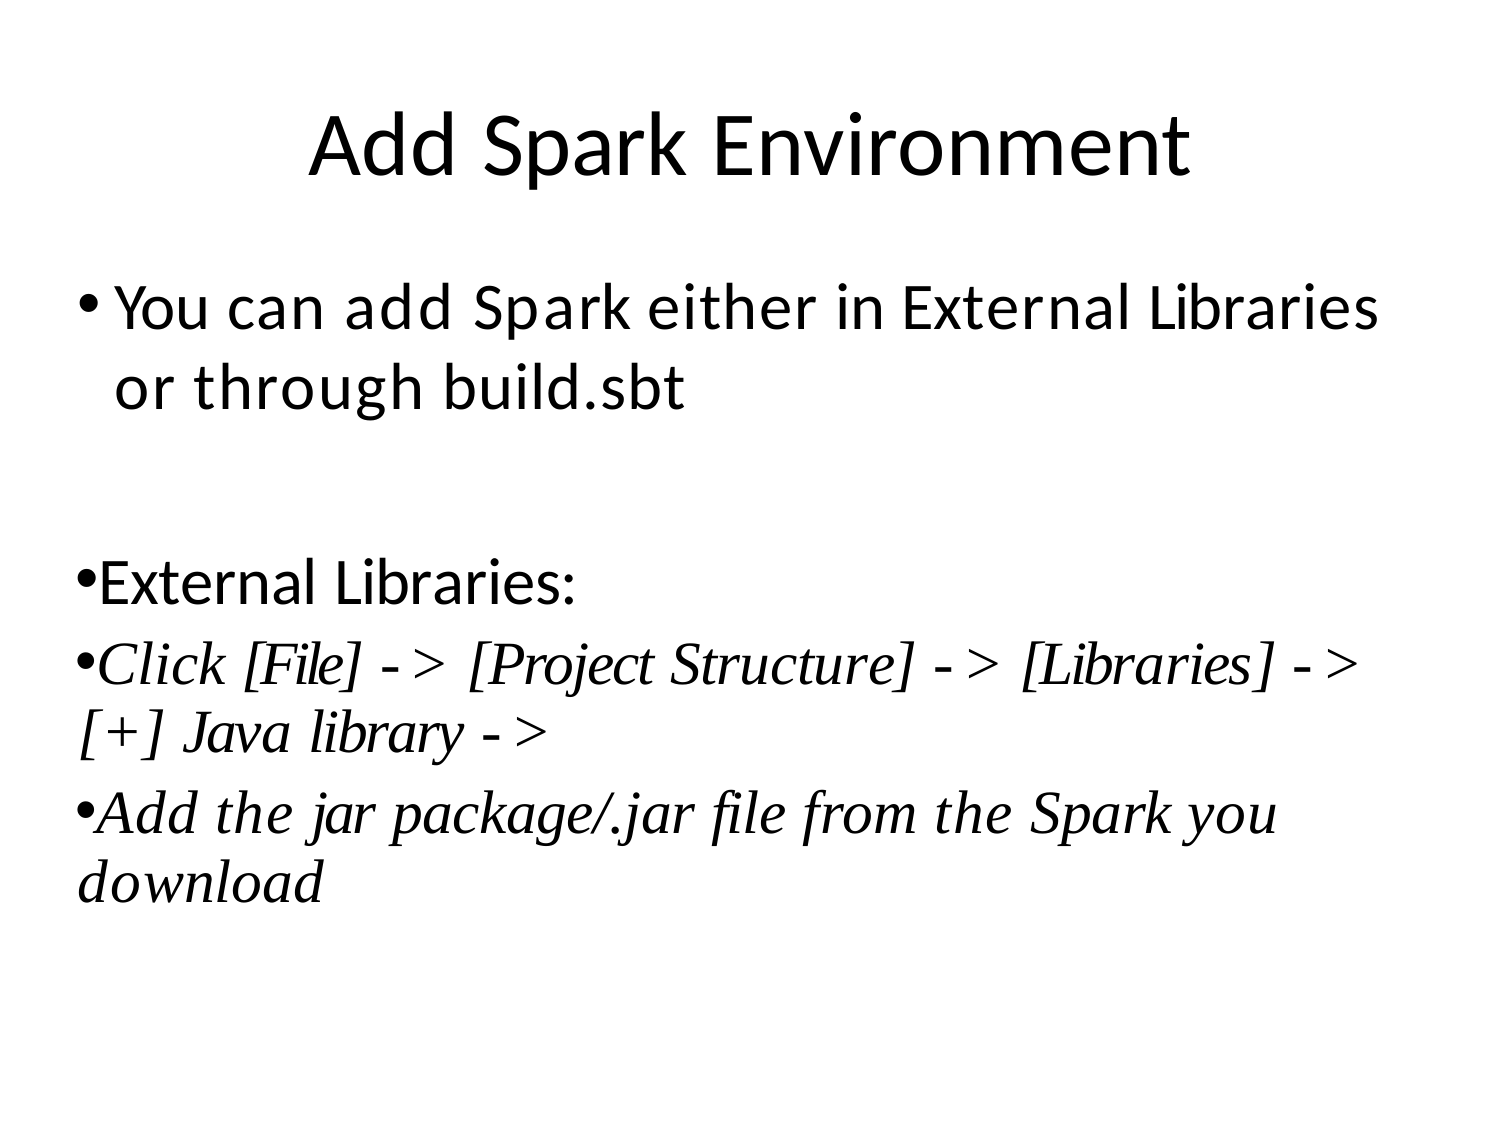

# Add Spark Environment
You can add Spark either in External Libraries or through build.sbt

External Libraries:
Click [File] -> [Project Structure] -> [Libraries] -> [+] Java library ->
Add the jar package/.jar file from the Spark you download